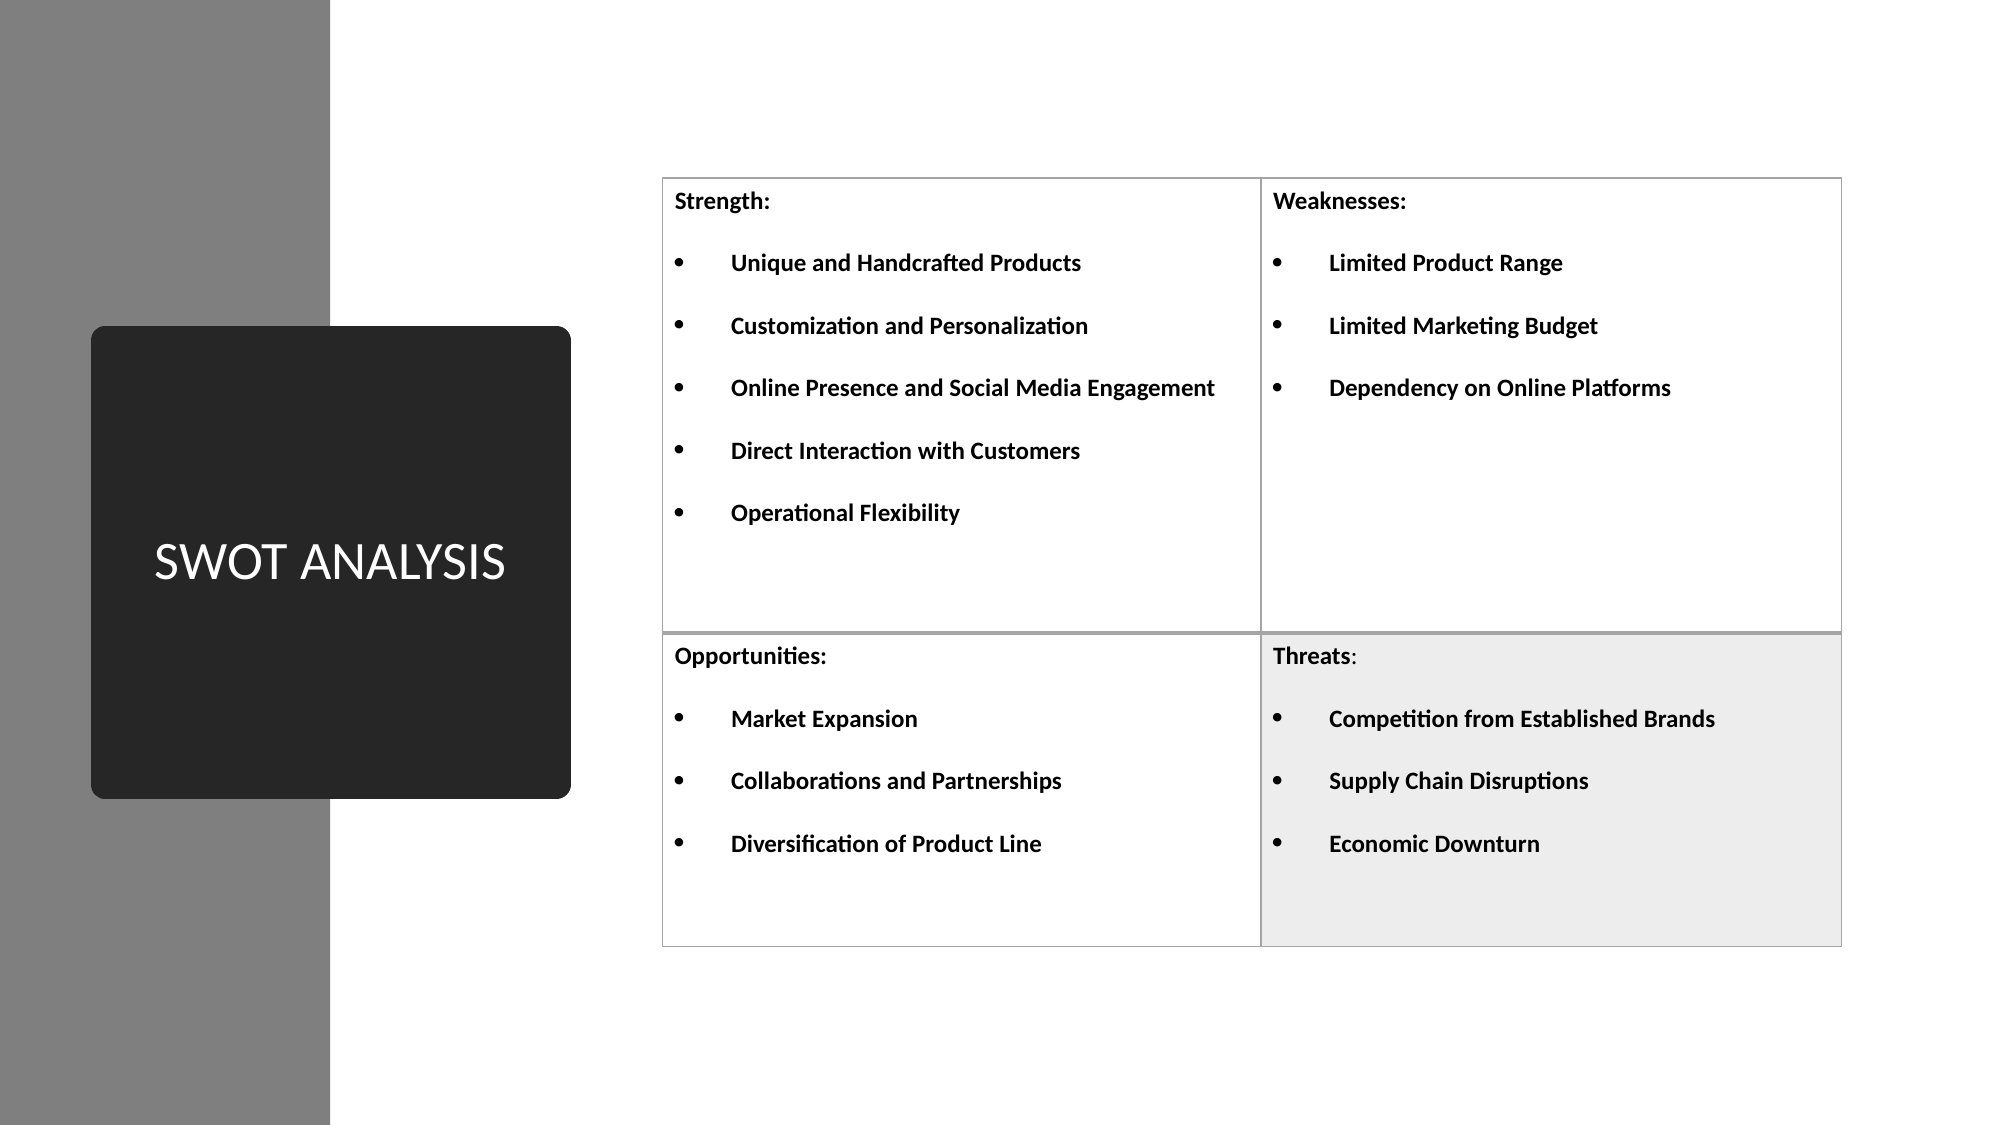

| Strength: Unique and Handcrafted Products Customization and Personalization Online Presence and Social Media Engagement Direct Interaction with Customers Operational Flexibility | Weaknesses: Limited Product Range Limited Marketing Budget Dependency on Online Platforms |
| --- | --- |
| Opportunities: Market Expansion Collaborations and Partnerships Diversification of Product Line | Threats: Competition from Established Brands Supply Chain Disruptions Economic Downturn |
# SWOT ANALYSIS